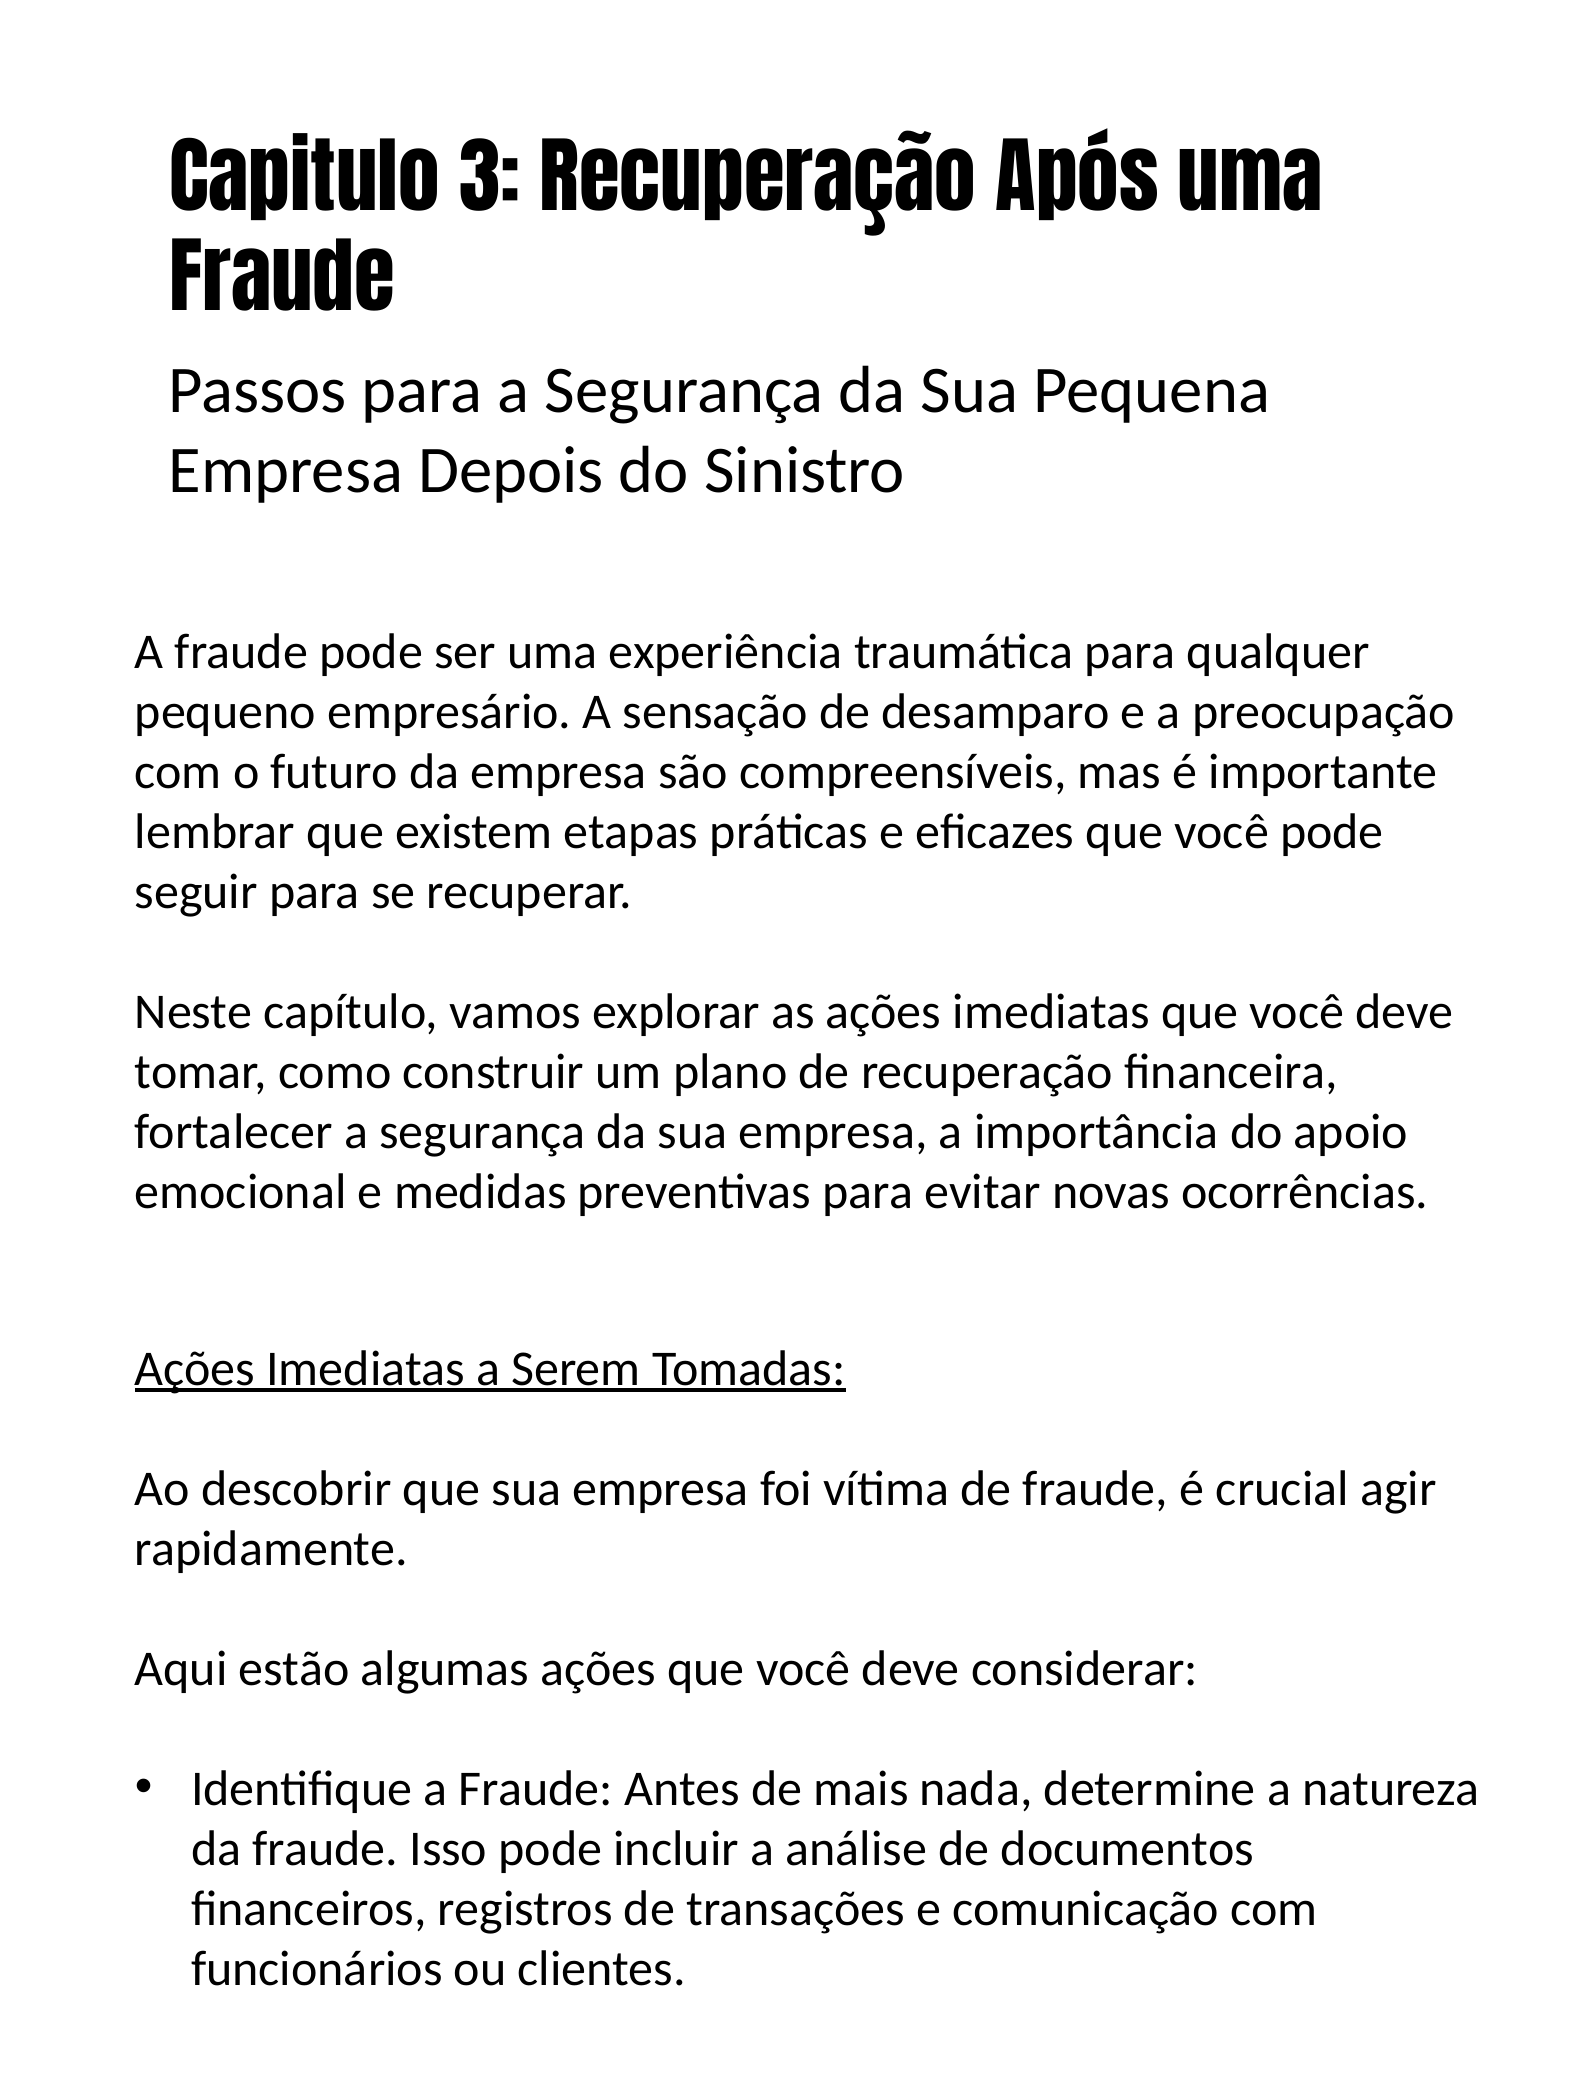

Capitulo 3: Recuperação Após uma Fraude
Passos para a Segurança da Sua Pequena Empresa Depois do Sinistro
A fraude pode ser uma experiência traumática para qualquer pequeno empresário. A sensação de desamparo e a preocupação com o futuro da empresa são compreensíveis, mas é importante lembrar que existem etapas práticas e eficazes que você pode seguir para se recuperar.

Neste capítulo, vamos explorar as ações imediatas que você deve tomar, como construir um plano de recuperação financeira, fortalecer a segurança da sua empresa, a importância do apoio emocional e medidas preventivas para evitar novas ocorrências.
Ações Imediatas a Serem Tomadas:

Ao descobrir que sua empresa foi vítima de fraude, é crucial agir rapidamente.

Aqui estão algumas ações que você deve considerar:

Identifique a Fraude: Antes de mais nada, determine a natureza da fraude. Isso pode incluir a análise de documentos financeiros, registros de transações e comunicação com funcionários ou clientes.